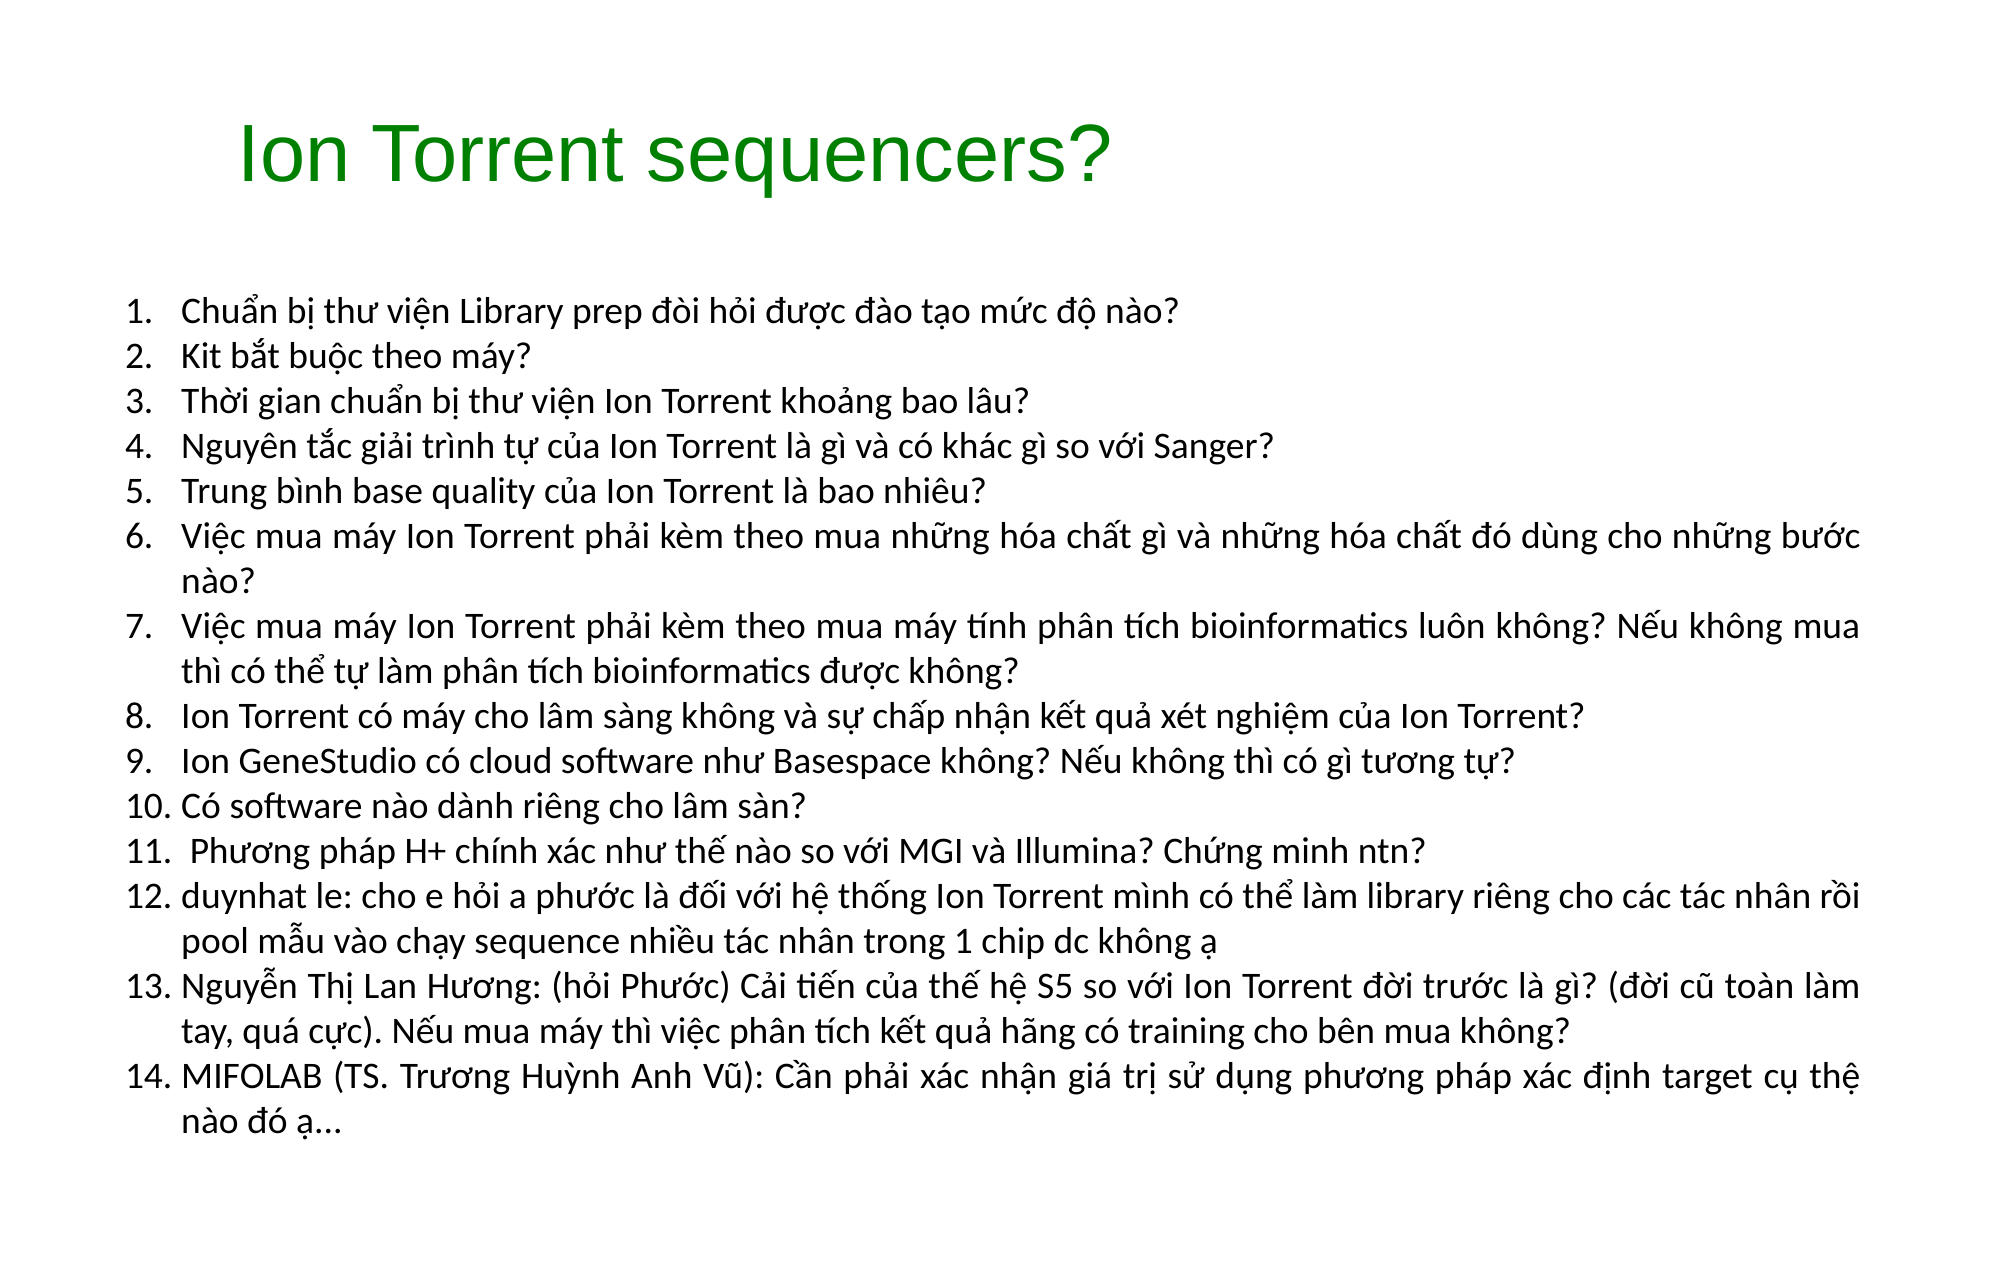

# Ion Torrent sequencers?
Chuẩn bị thư viện Library prep đòi hỏi được đào tạo mức độ nào?
Kit bắt buộc theo máy?
Thời gian chuẩn bị thư viện Ion Torrent khoảng bao lâu?
Nguyên tắc giải trình tự của Ion Torrent là gì và có khác gì so với Sanger?
Trung bình base quality của Ion Torrent là bao nhiêu?
Việc mua máy Ion Torrent phải kèm theo mua những hóa chất gì và những hóa chất đó dùng cho những bước nào?
Việc mua máy Ion Torrent phải kèm theo mua máy tính phân tích bioinformatics luôn không? Nếu không mua thì có thể tự làm phân tích bioinformatics được không?
Ion Torrent có máy cho lâm sàng không và sự chấp nhận kết quả xét nghiệm của Ion Torrent?
Ion GeneStudio có cloud software như Basespace không? Nếu không thì có gì tương tự?
Có software nào dành riêng cho lâm sàn?
 Phương pháp H+ chính xác như thế nào so với MGI và Illumina? Chứng minh ntn?
duynhat le: cho e hỏi a phước là đối với hệ thống Ion Torrent mình có thể làm library riêng cho các tác nhân rồi pool mẫu vào chạy sequence nhiều tác nhân trong 1 chip dc không ạ
Nguyễn Thị Lan Hương: (hỏi Phước) Cải tiến của thế hệ S5 so với Ion Torrent đời trước là gì? (đời cũ toàn làm tay, quá cực). Nếu mua máy thì việc phân tích kết quả hãng có training cho bên mua không?
MIFOLAB (TS. Trương Huỳnh Anh Vũ): Cần phải xác nhận giá trị sử dụng phương pháp xác định target cụ thệ nào đó ạ...